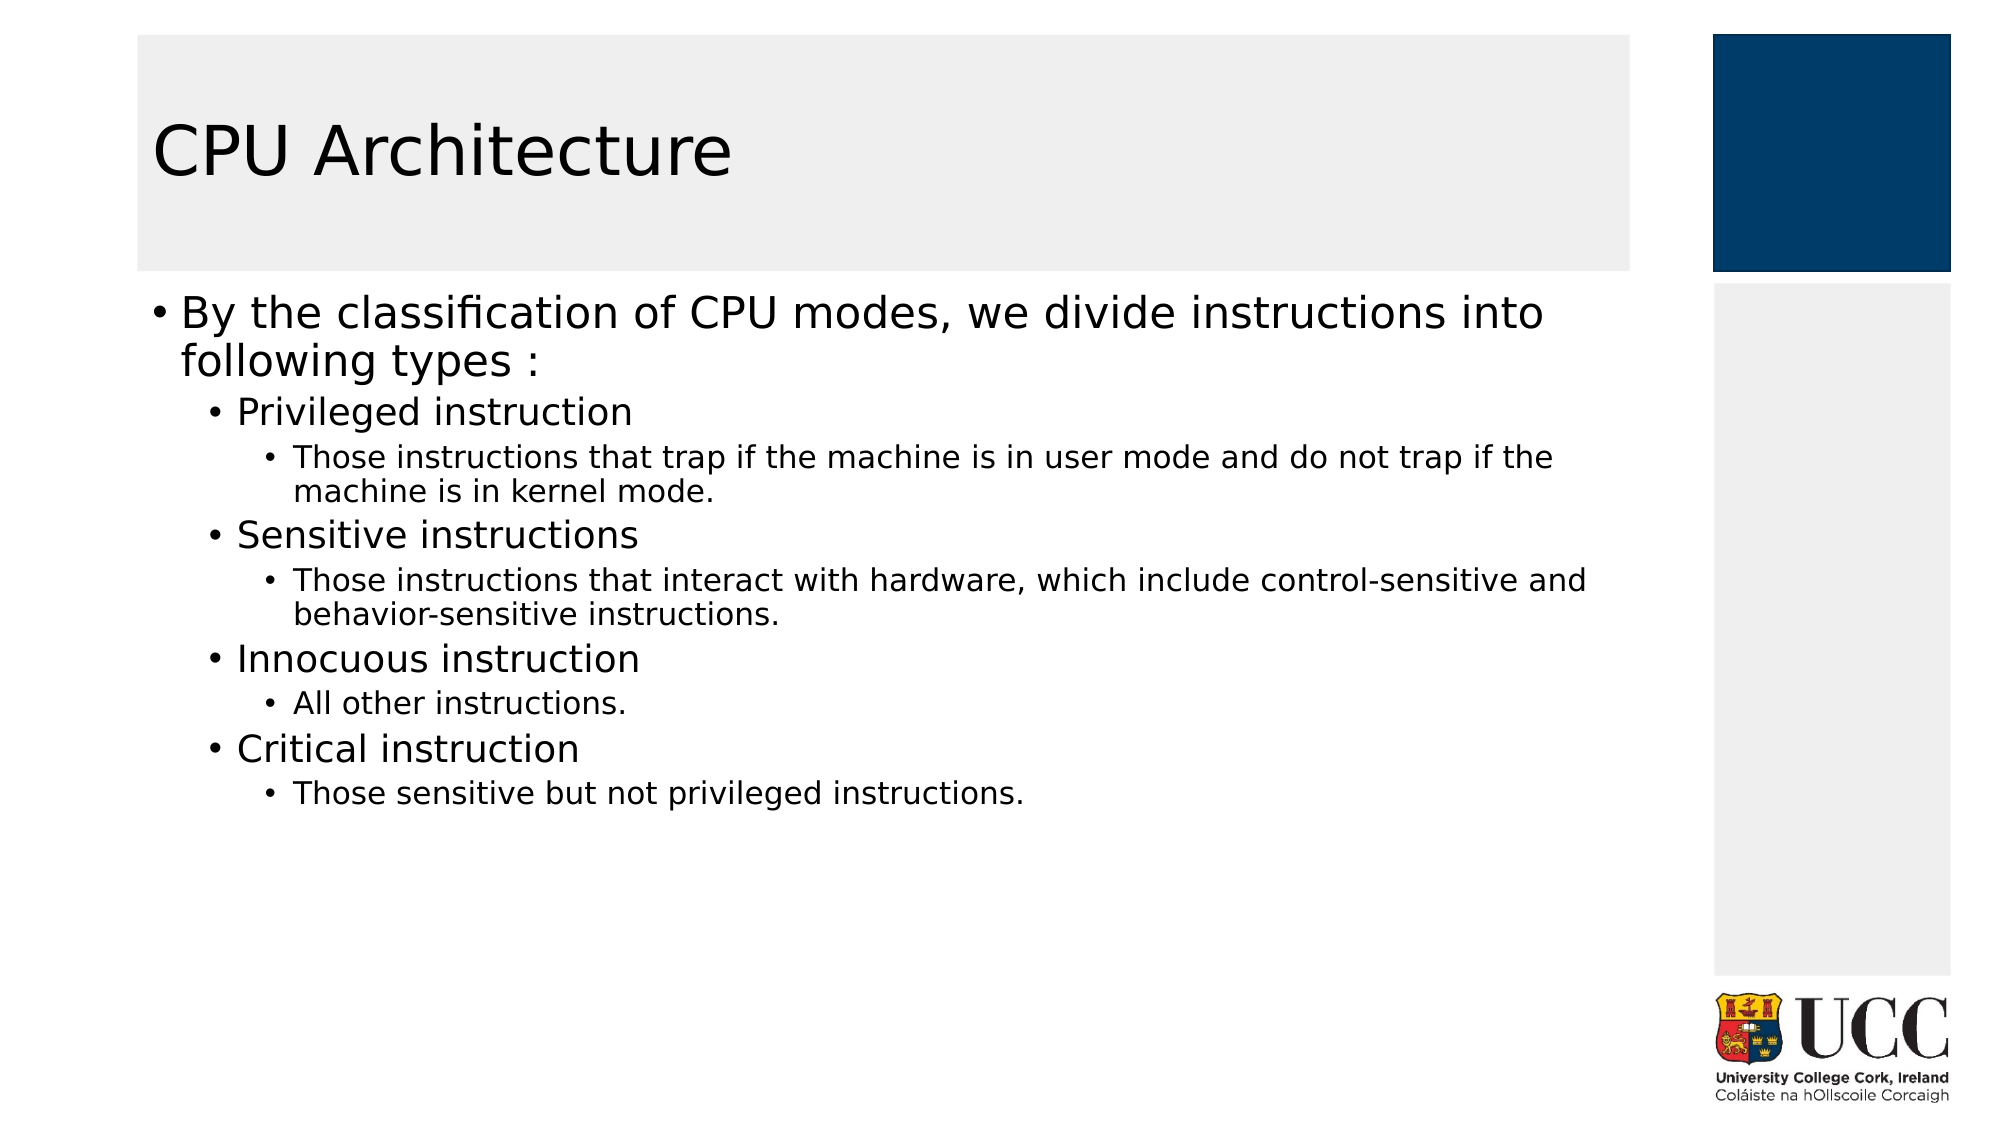

# CPU Architecture
By the classification of CPU modes, we divide instructions into following types :
Privileged instruction
Those instructions that trap if the machine is in user mode and do not trap if the machine is in kernel mode.
Sensitive instructions
Those instructions that interact with hardware, which include control-sensitive and behavior-sensitive instructions.
Innocuous instruction
All other instructions.
Critical instruction
Those sensitive but not privileged instructions.